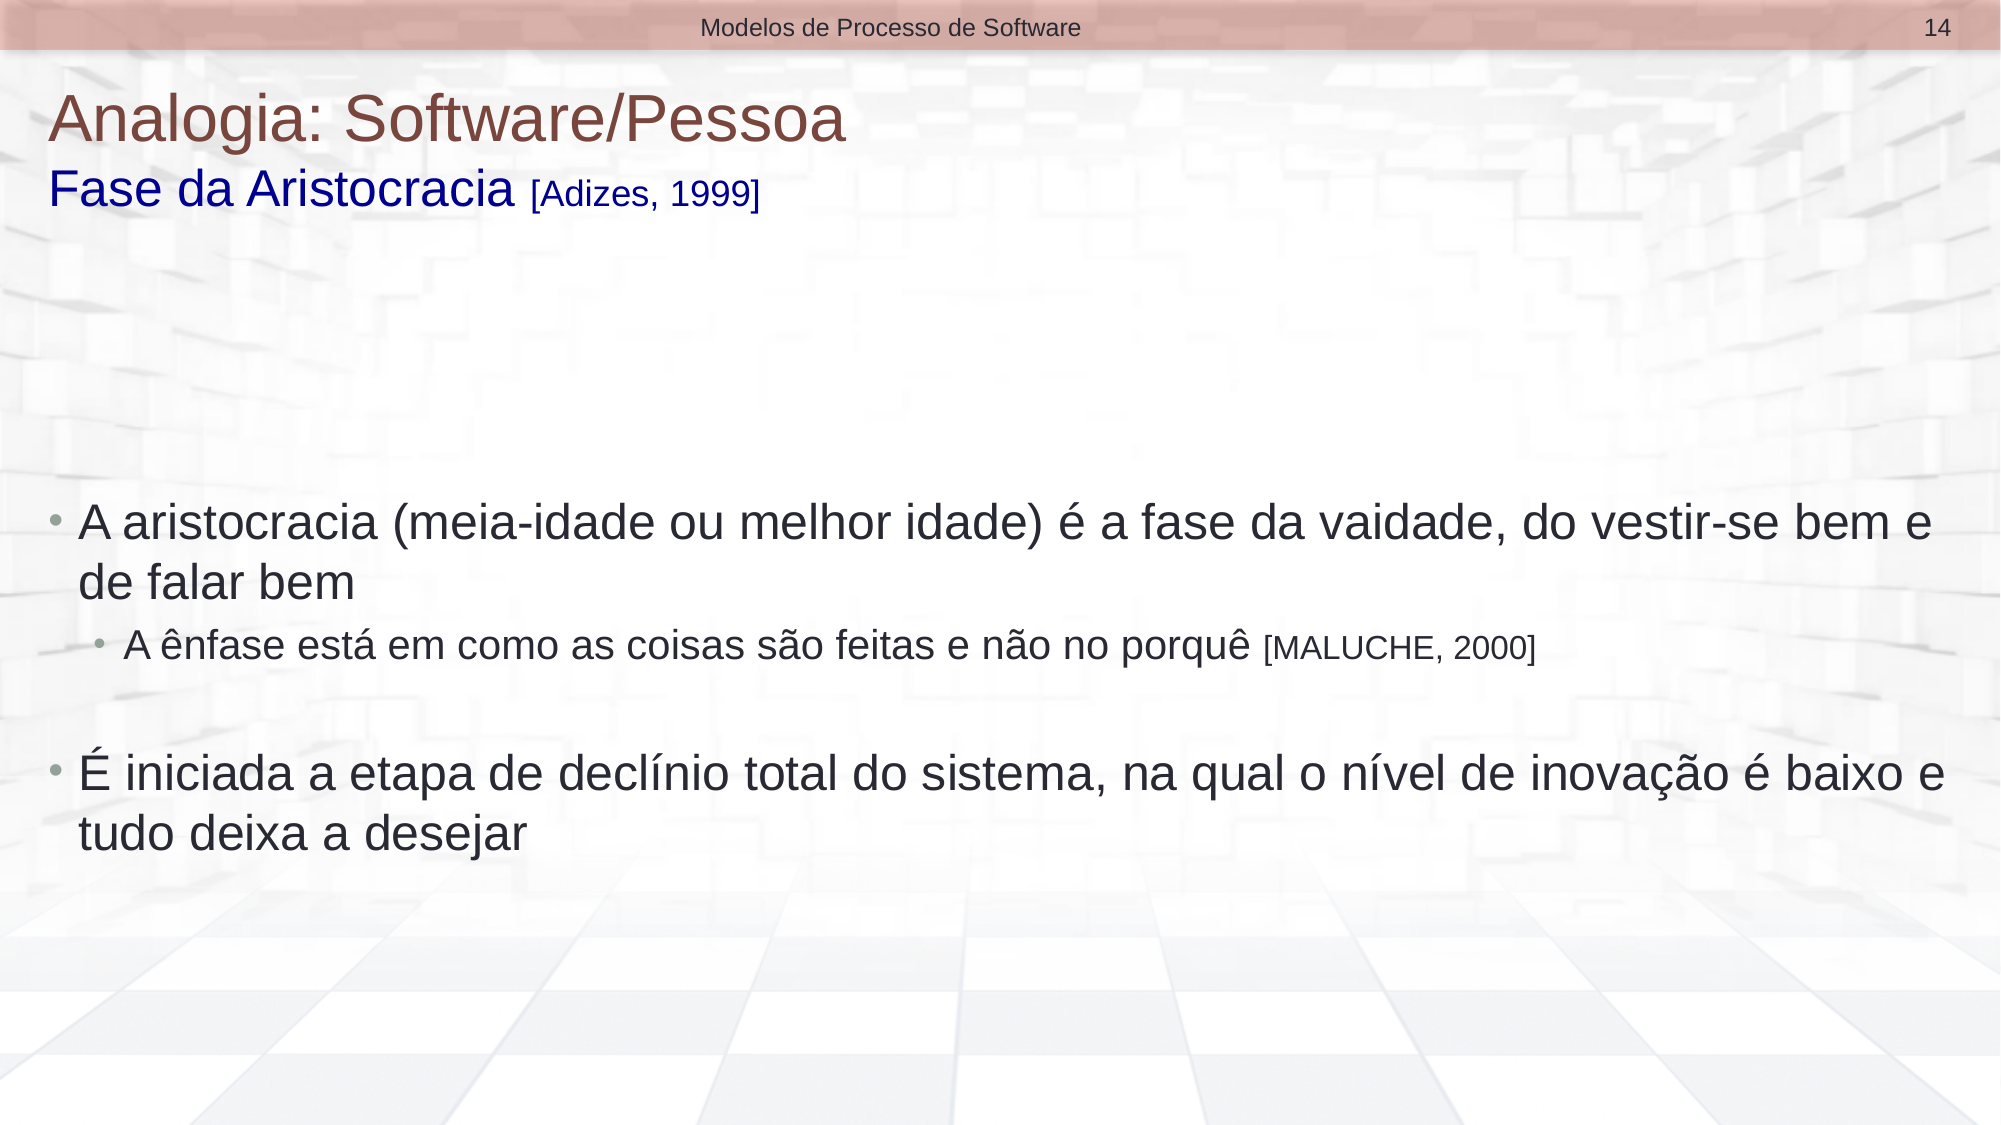

14
Modelos de Processo de Software
# Analogia: Software/Pessoa Fase da Aristocracia [Adizes, 1999]
A aristocracia (meia-idade ou melhor idade) é a fase da vaidade, do vestir-se bem e de falar bem
A ênfase está em como as coisas são feitas e não no porquê [MALUCHE, 2000]

É iniciada a etapa de declínio total do sistema, na qual o nível de inovação é baixo e tudo deixa a desejar